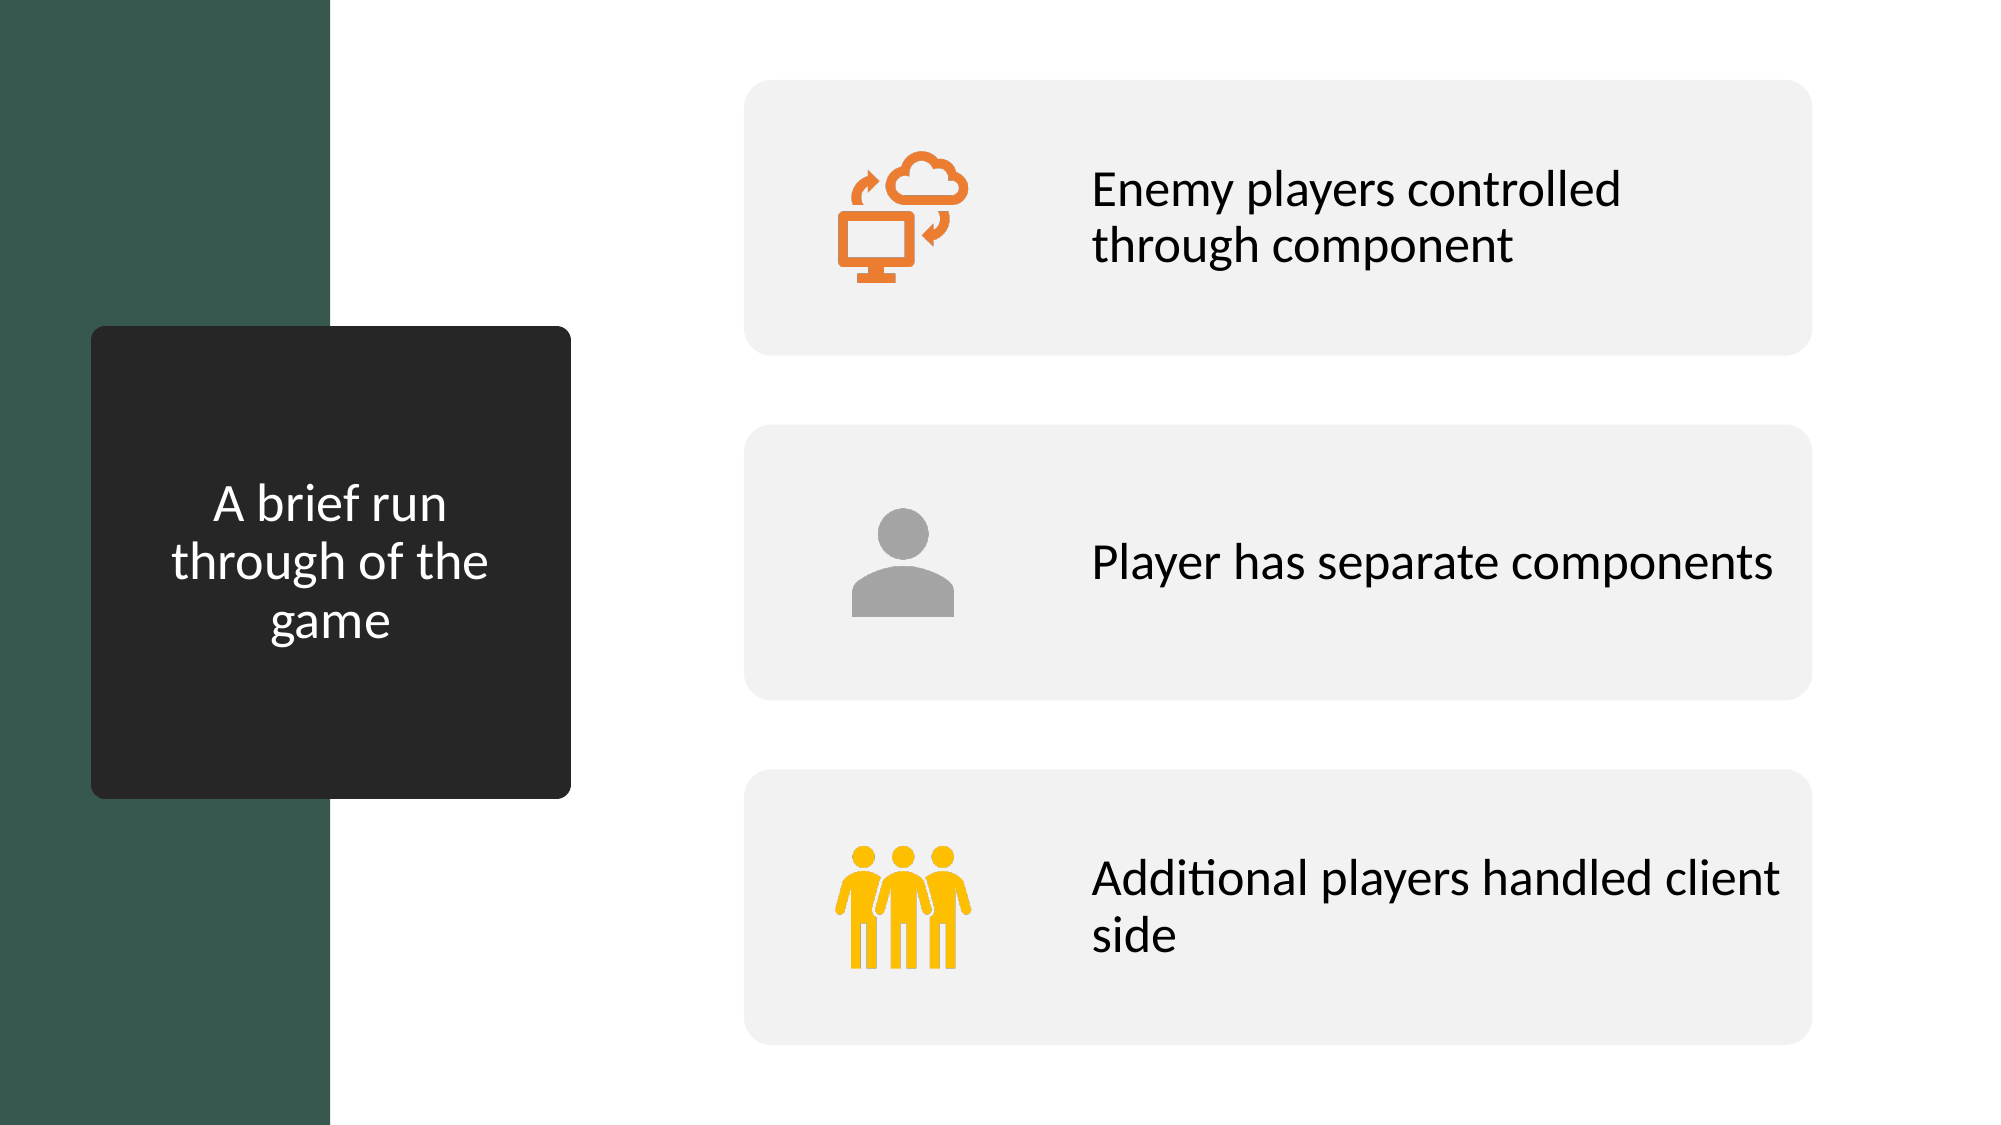

Enemy players controlled through component
Player has separate components
Additional players handled client side
# A brief run through of the game